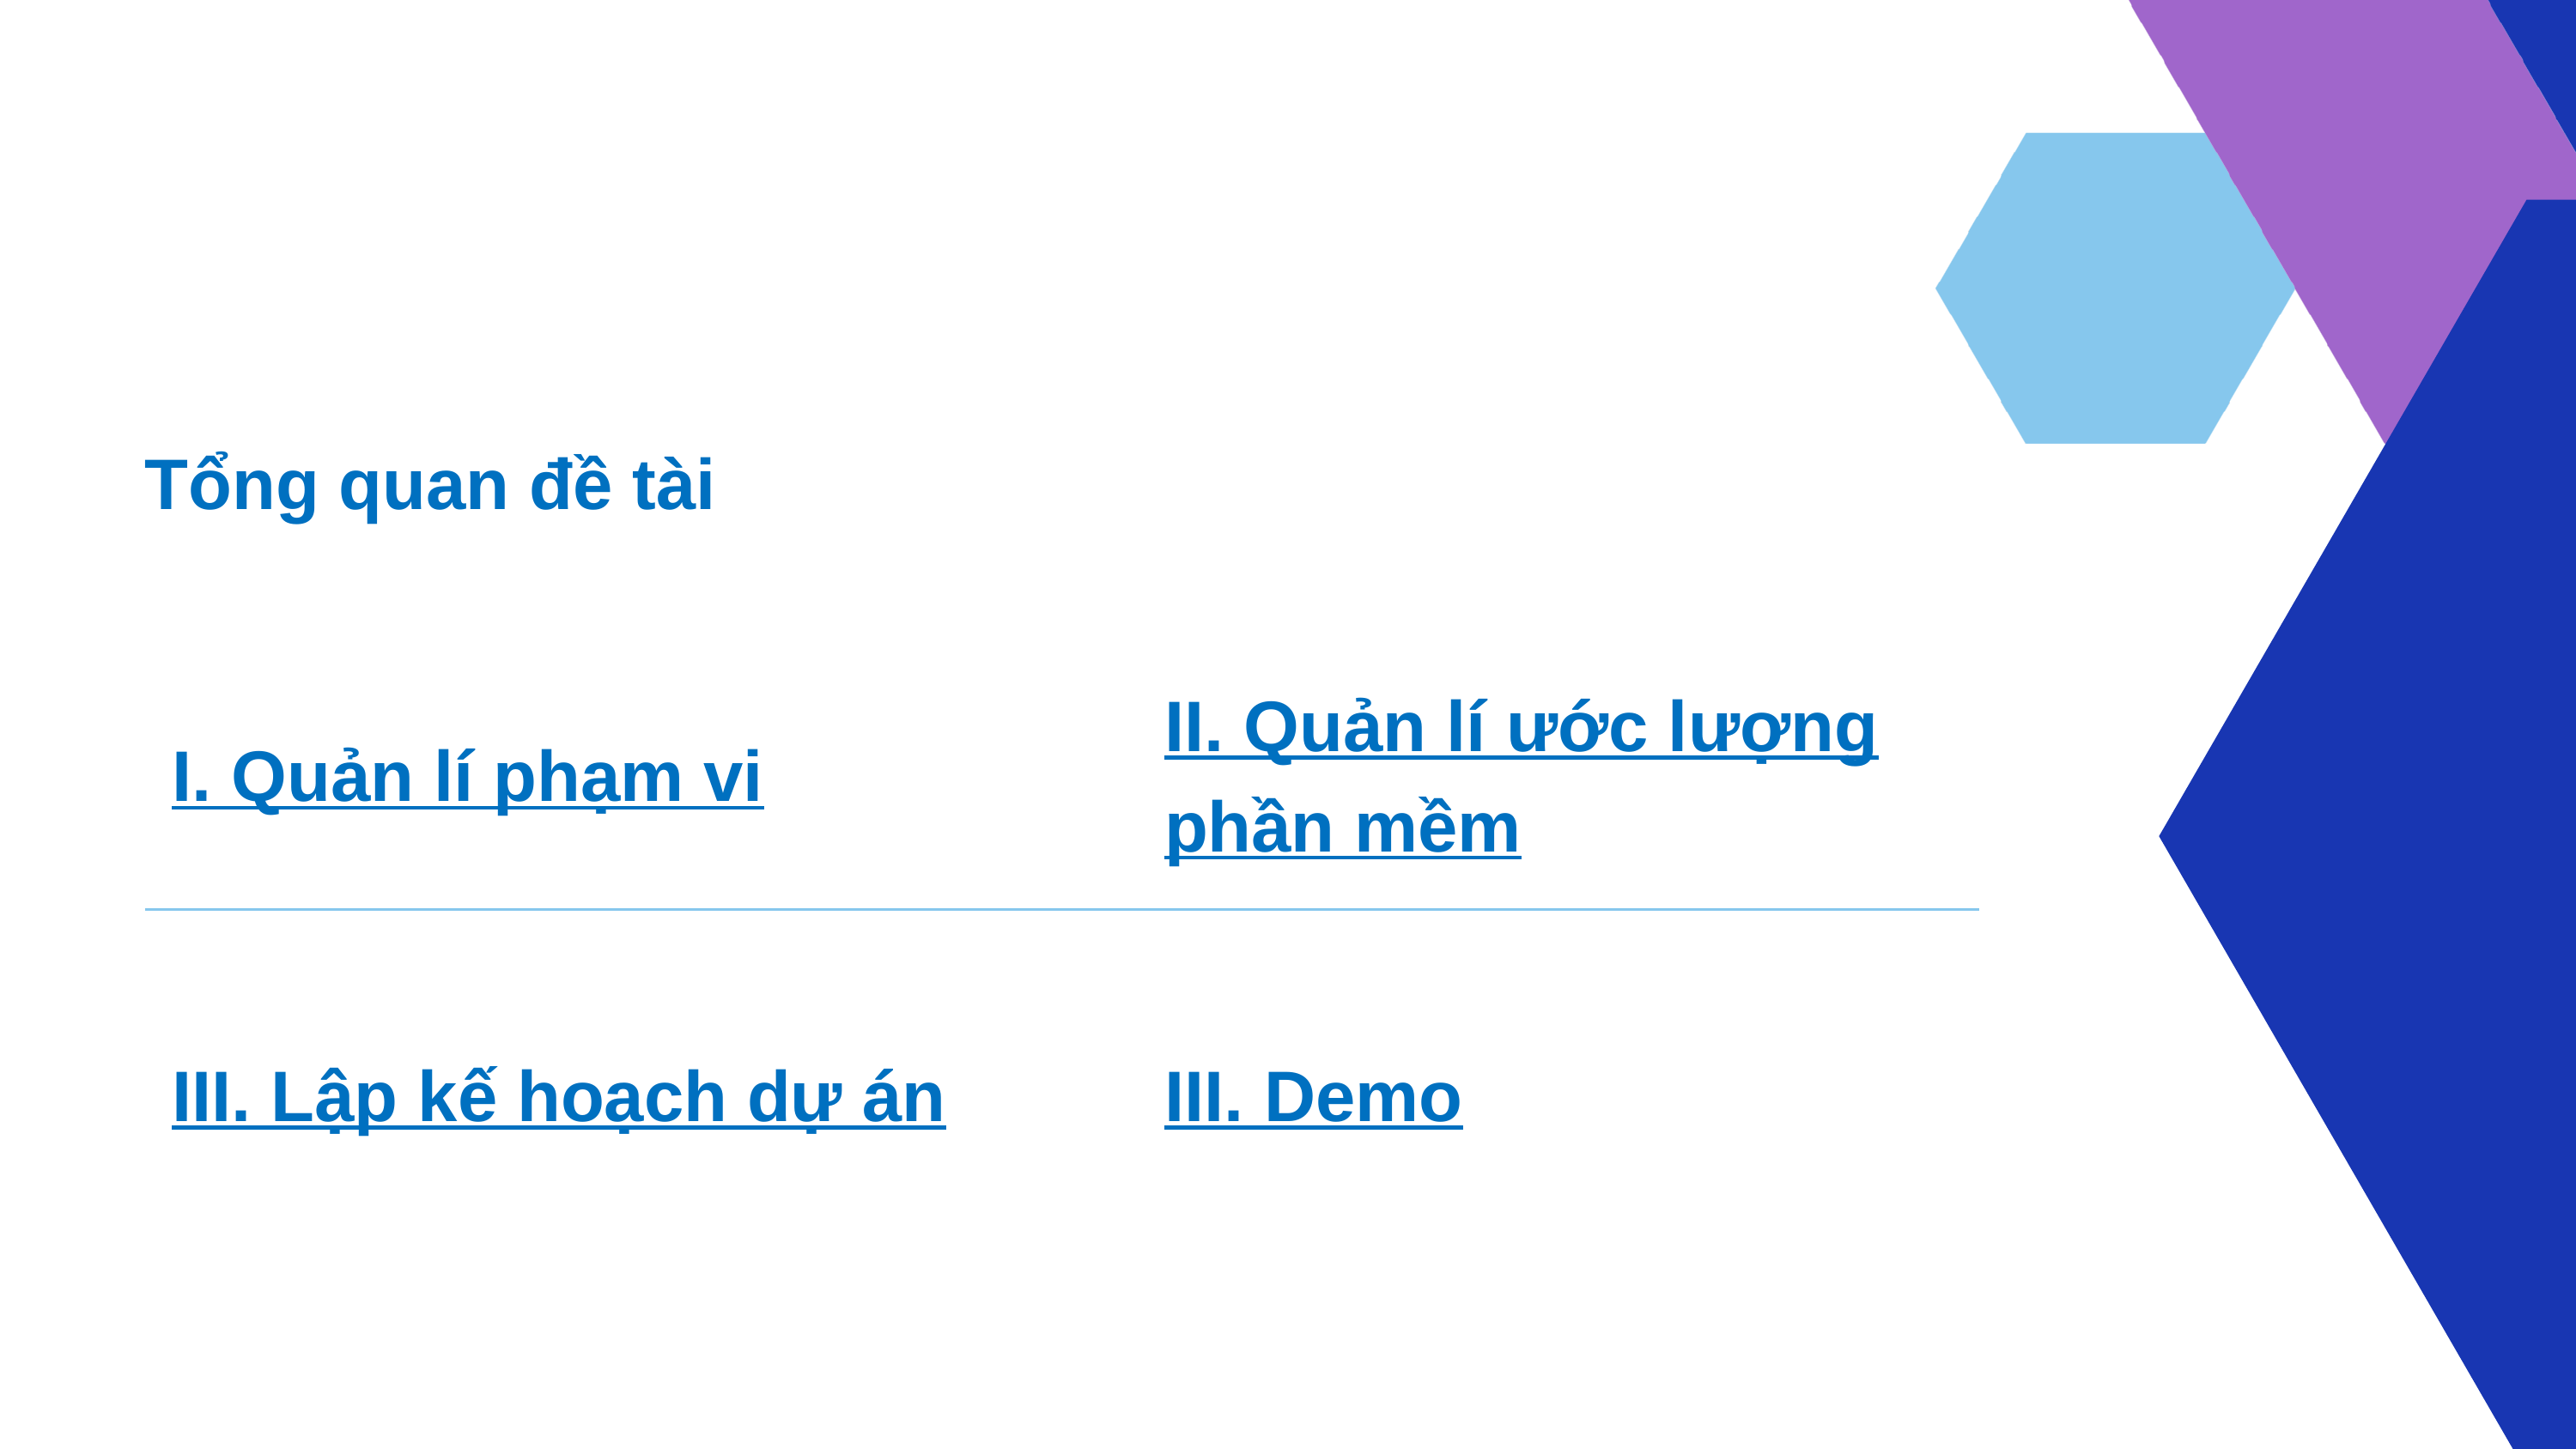

Tổng quan đề tài
| I. Quản lí phạm vi | II. Quản lí ước lượng phần mềm |
| --- | --- |
| III. Lập kế hoạch dự án | III. Demo |